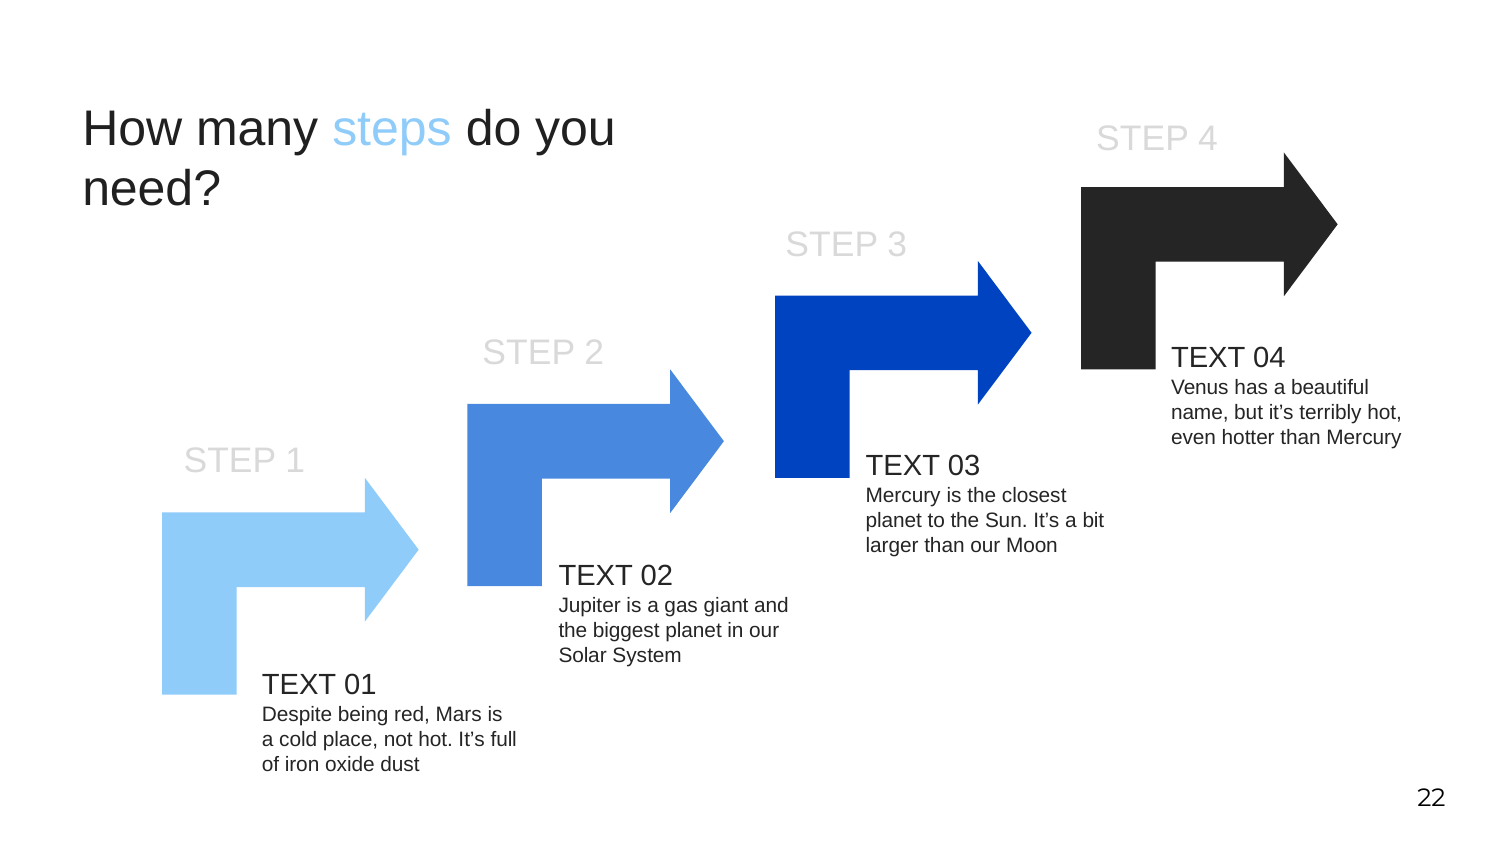

# How many steps do you need?
STEP 4

STEP 3

STEP 2
TEXT 04
Venus has a beautiful name, but it’s terribly hot, even hotter than Mercury

STEP 1
TEXT 03
Mercury is the closest planet to the Sun. It’s a bit larger than our Moon

TEXT 02
Jupiter is a gas giant and the biggest planet in our Solar System

TEXT 01
Despite being red, Mars is a cold place, not hot. It’s full of iron oxide dust

22